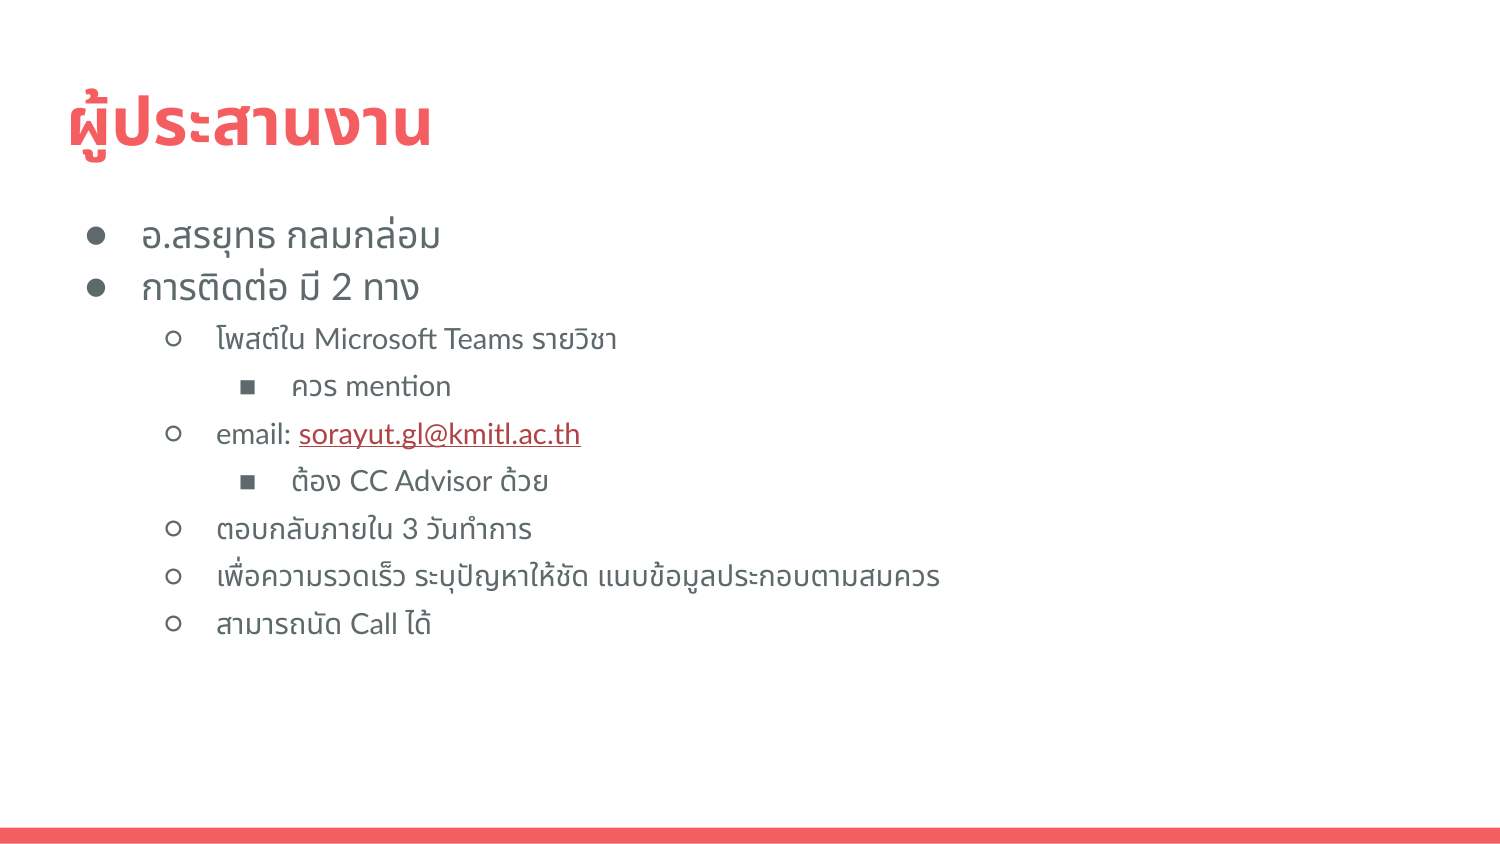

# ผู้ประสานงาน
อ.สรยุทธ กลมกล่อม
การติดต่อ มี 2 ทาง
โพสต์ใน Microsoft Teams รายวิชา
ควร mention
email: sorayut.gl@kmitl.ac.th
ต้อง CC Advisor ด้วย
ตอบกลับภายใน 3 วันทำการ
เพื่อความรวดเร็ว ระบุปัญหาให้ชัด แนบข้อมูลประกอบตามสมควร
สามารถนัด Call ได้